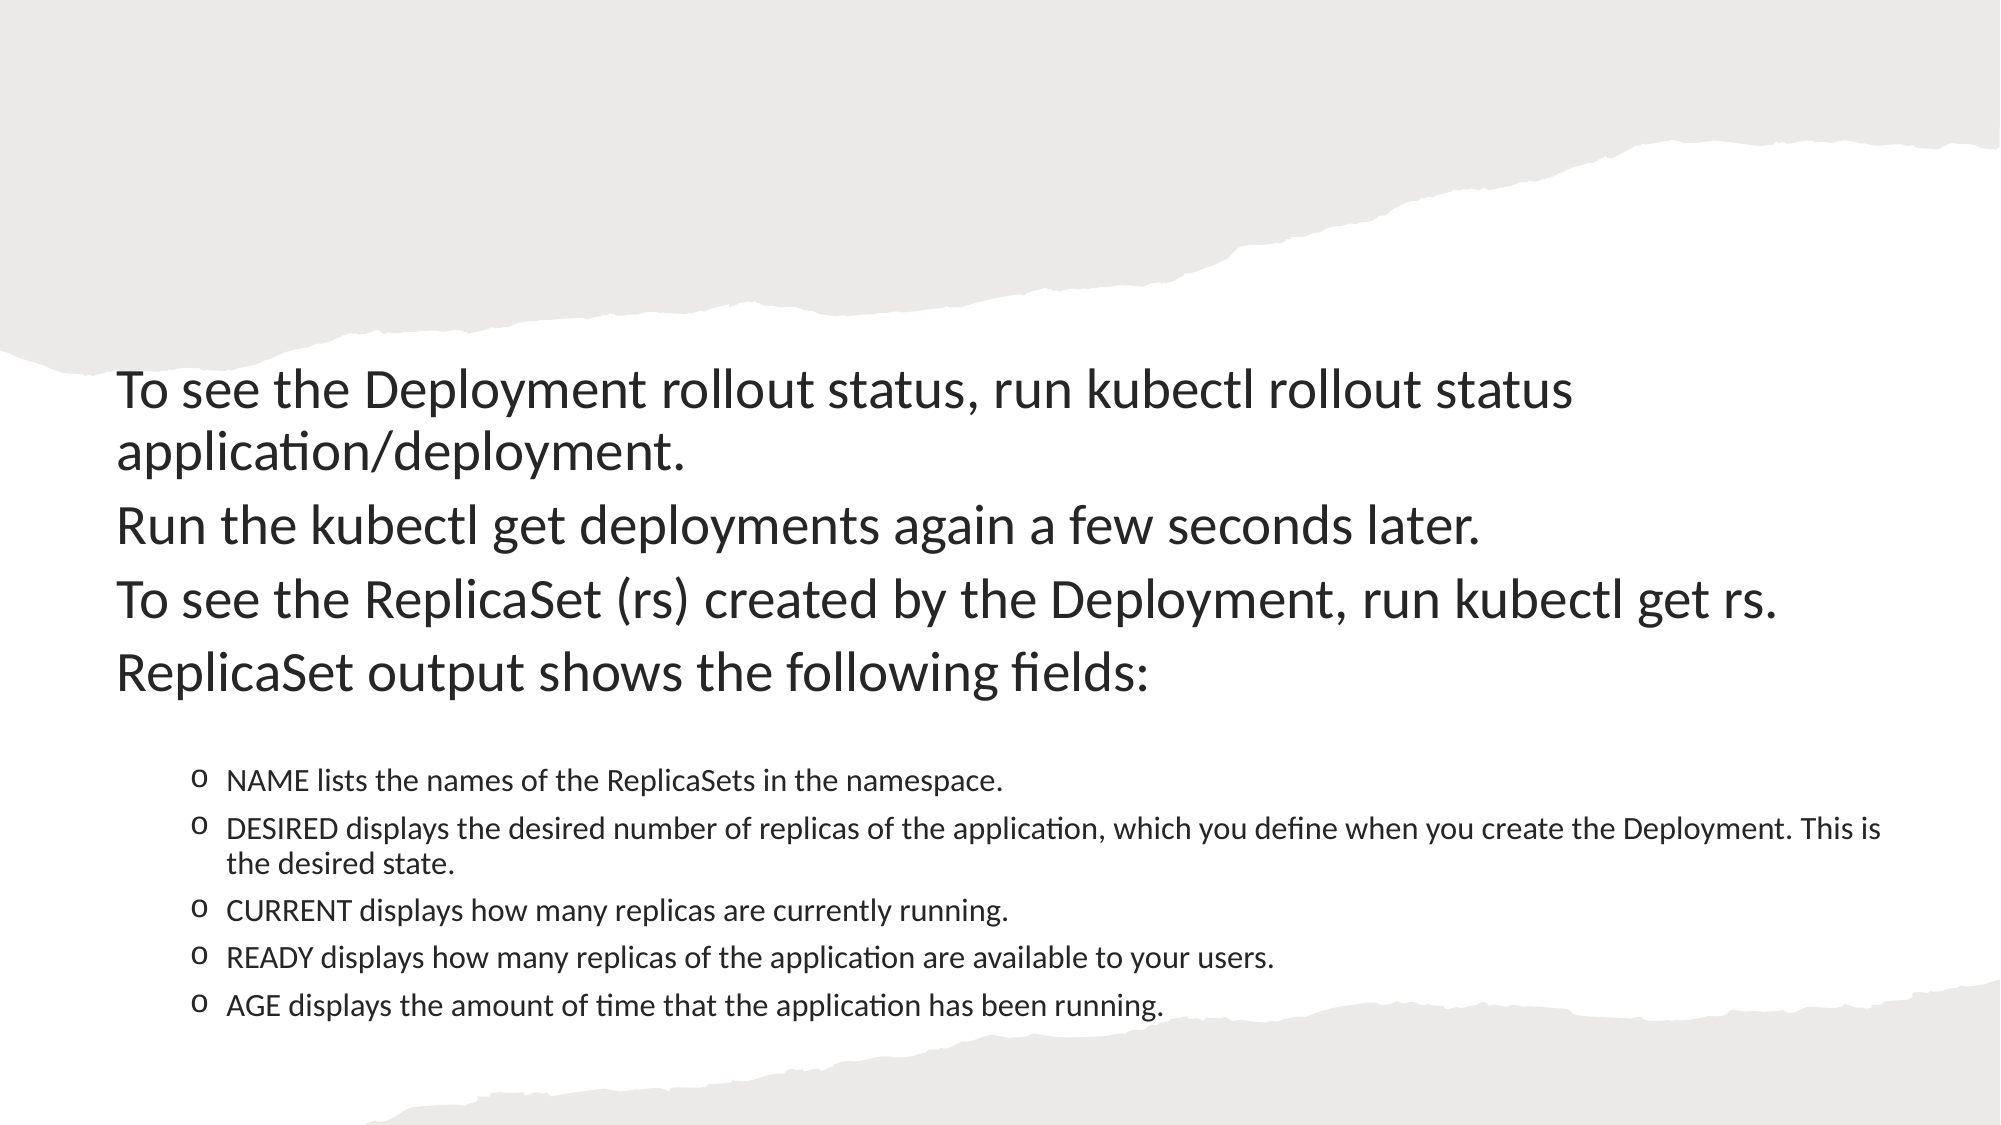

To see the Deployment rollout status, run kubectl rollout status application/deployment.
Run the kubectl get deployments again a few seconds later.
To see the ReplicaSet (rs) created by the Deployment, run kubectl get rs.
ReplicaSet output shows the following fields:

NAME lists the names of the ReplicaSets in the namespace.
DESIRED displays the desired number of replicas of the application, which you define when you create the Deployment. This is the desired state.
CURRENT displays how many replicas are currently running.
READY displays how many replicas of the application are available to your users.
AGE displays the amount of time that the application has been running.